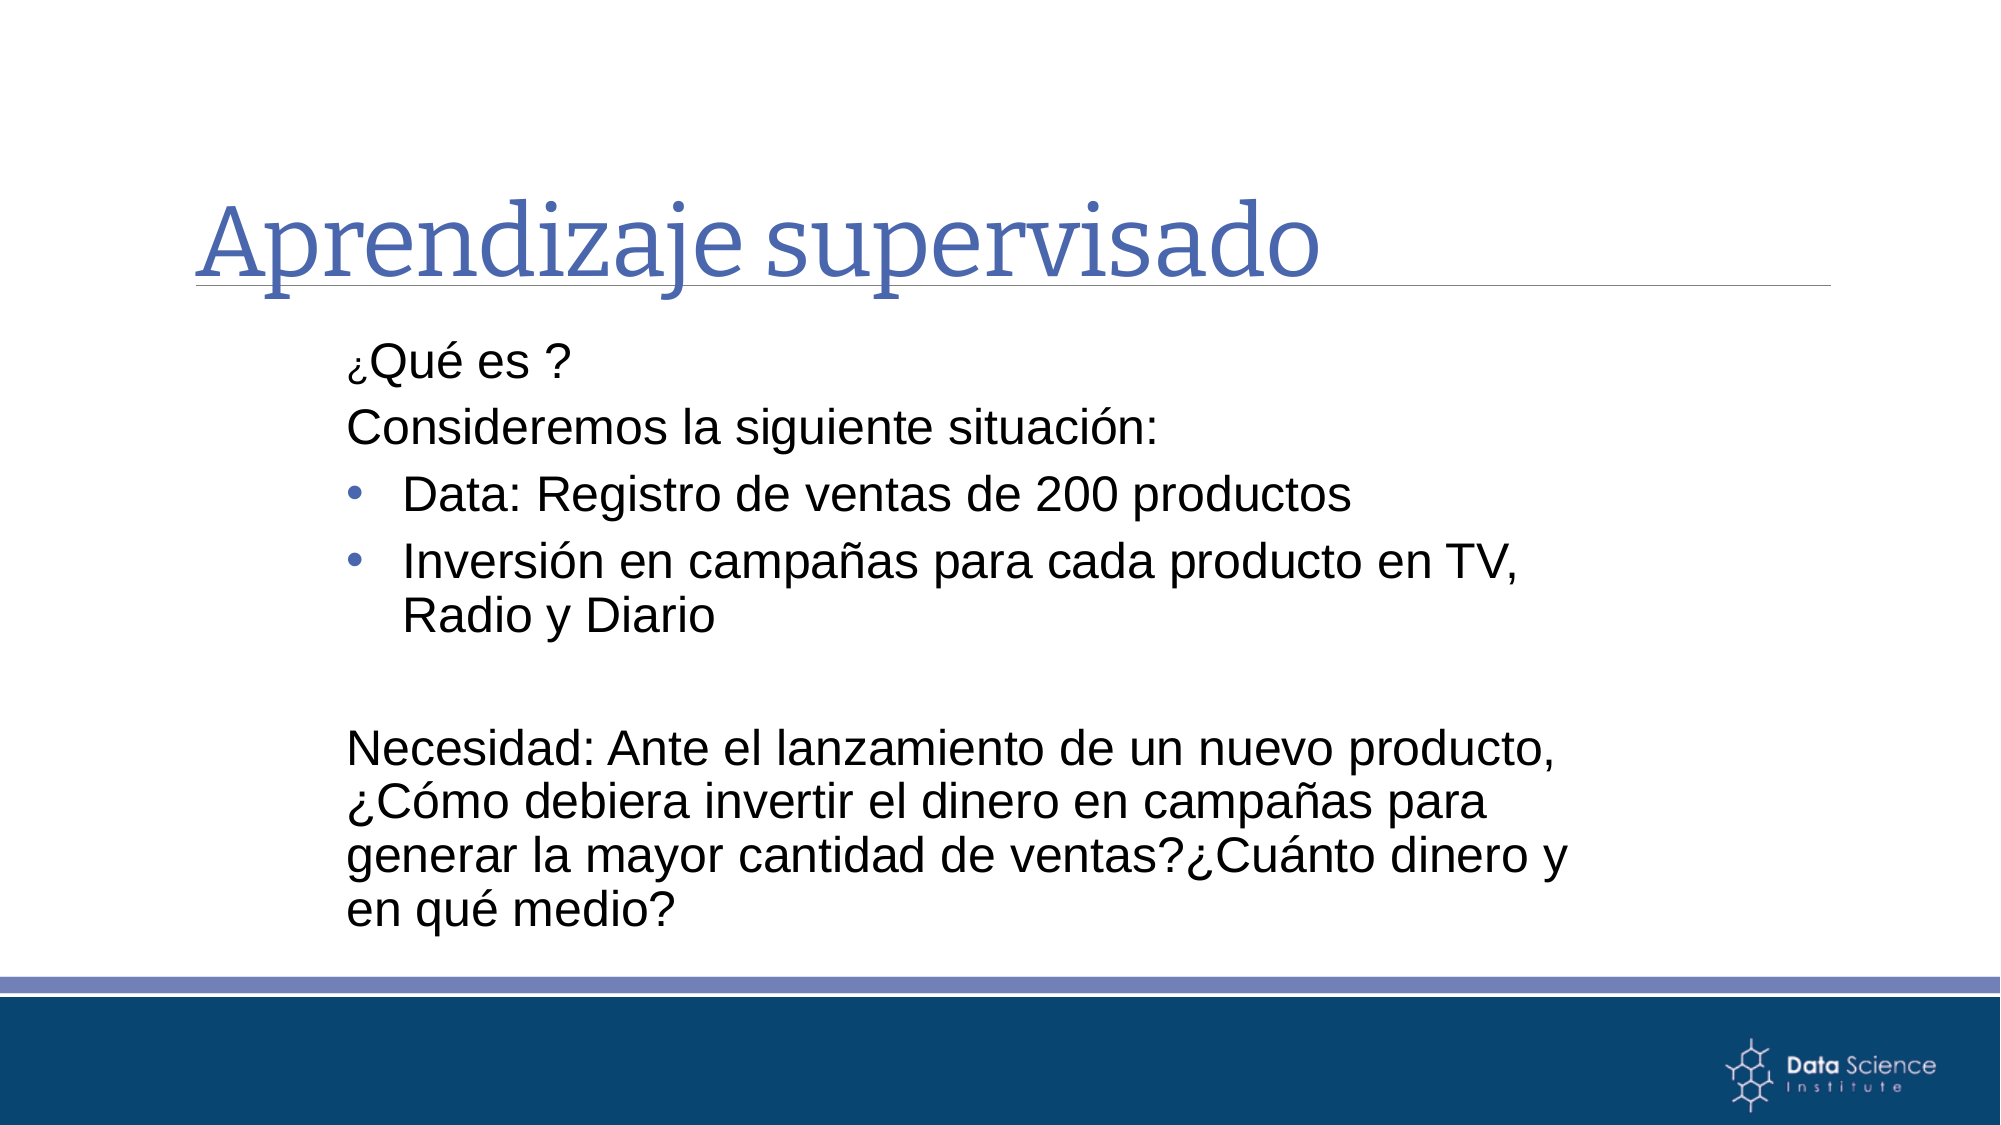

# Aprendizaje supervisado
¿Qué es ?
Consideremos la siguiente situación:
Data: Registro de ventas de 200 productos
Inversión en campañas para cada producto en TV, Radio y Diario

Necesidad: Ante el lanzamiento de un nuevo producto,  ¿Cómo debiera invertir el dinero en campañas para generar la mayor cantidad de ventas?¿Cuánto dinero y en qué medio?